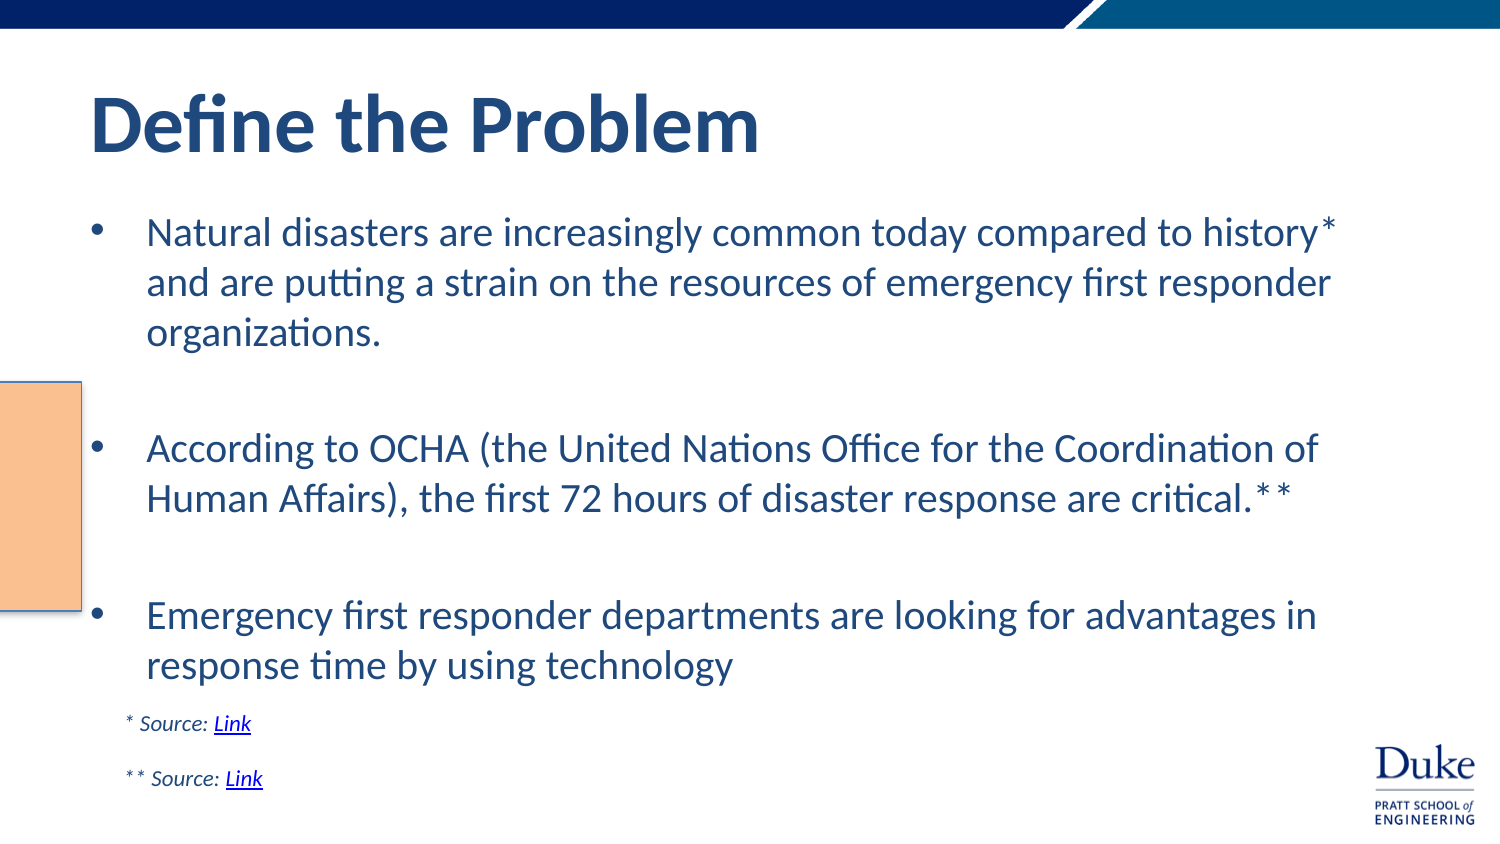

# Define the Problem
Natural disasters are increasingly common today compared to history* and are putting a strain on the resources of emergency first responder organizations.

According to OCHA (the United Nations Office for the Coordination of Human Affairs), the first 72 hours of disaster response are critical.**

Emergency first responder departments are looking for advantages in response time by using technology

Update
* Source: Link

** Source: Link